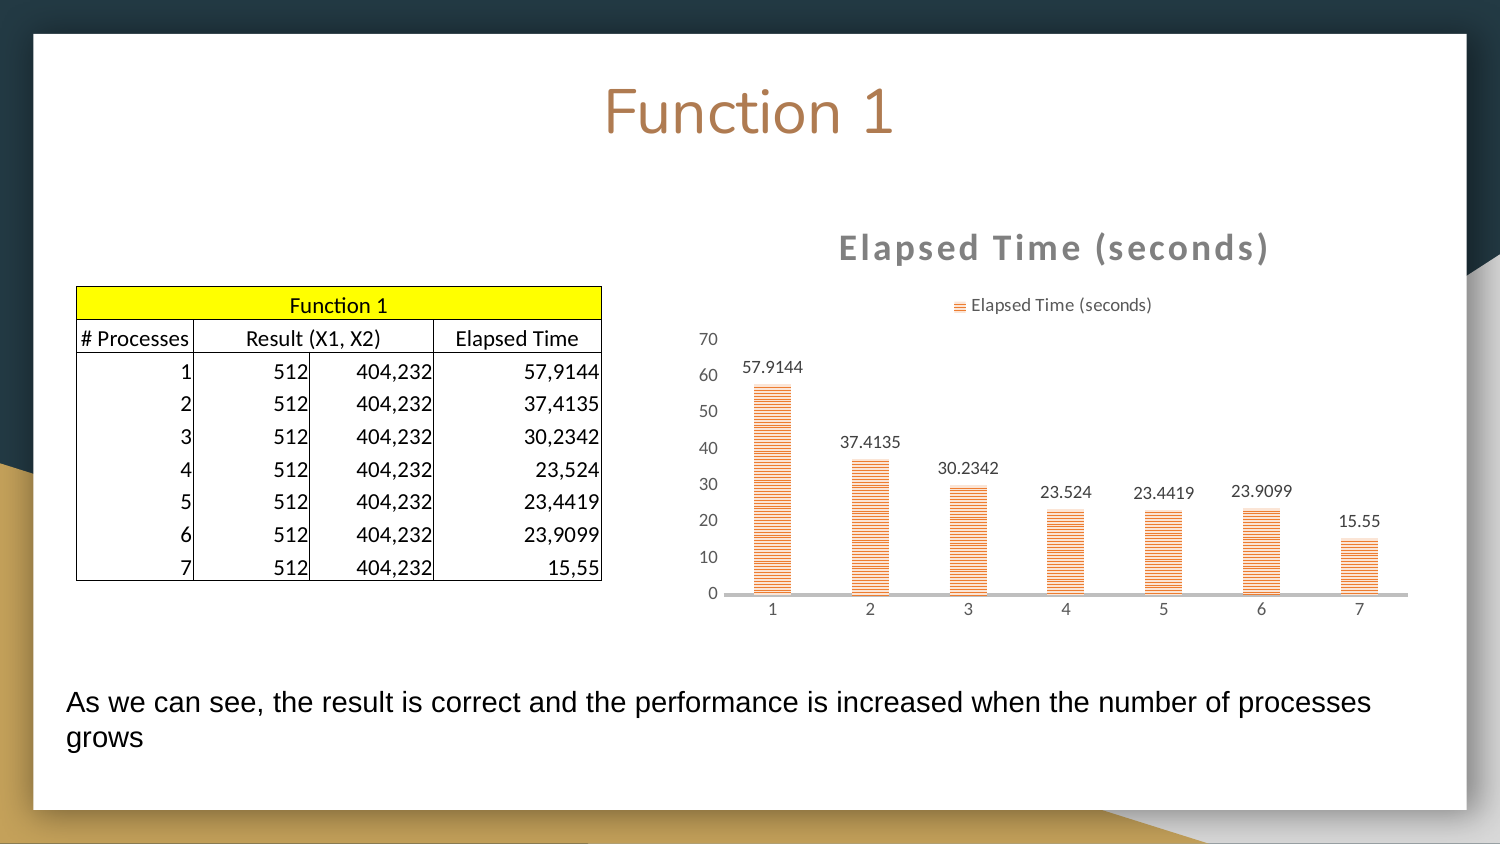

# Function 1

### Chart:

| Category |  |
|---|---|
| 1 | 57.9144 |
| 2 | 37.4135 |
| 3 | 30.2342 |
| 4 | 23.524 |
| 5 | 23.4419 |
| 6 | 23.9099 |
| 7 | 15.55 |
| Function 1 |  |  |  |
| --- | --- | --- | --- |
| # Processes | Result (X1, X2) |  | Elapsed Time |
| 1 | 512 | 404,232 | 57,9144 |
| 2 | 512 | 404,232 | 37,4135 |
| 3 | 512 | 404,232 | 30,2342 |
| 4 | 512 | 404,232 | 23,524 |
| 5 | 512 | 404,232 | 23,4419 |
| 6 | 512 | 404,232 | 23,9099 |
| 7 | 512 | 404,232 | 15,55 |
As we can see, the result is correct and the performance is increased when the number of processes grows